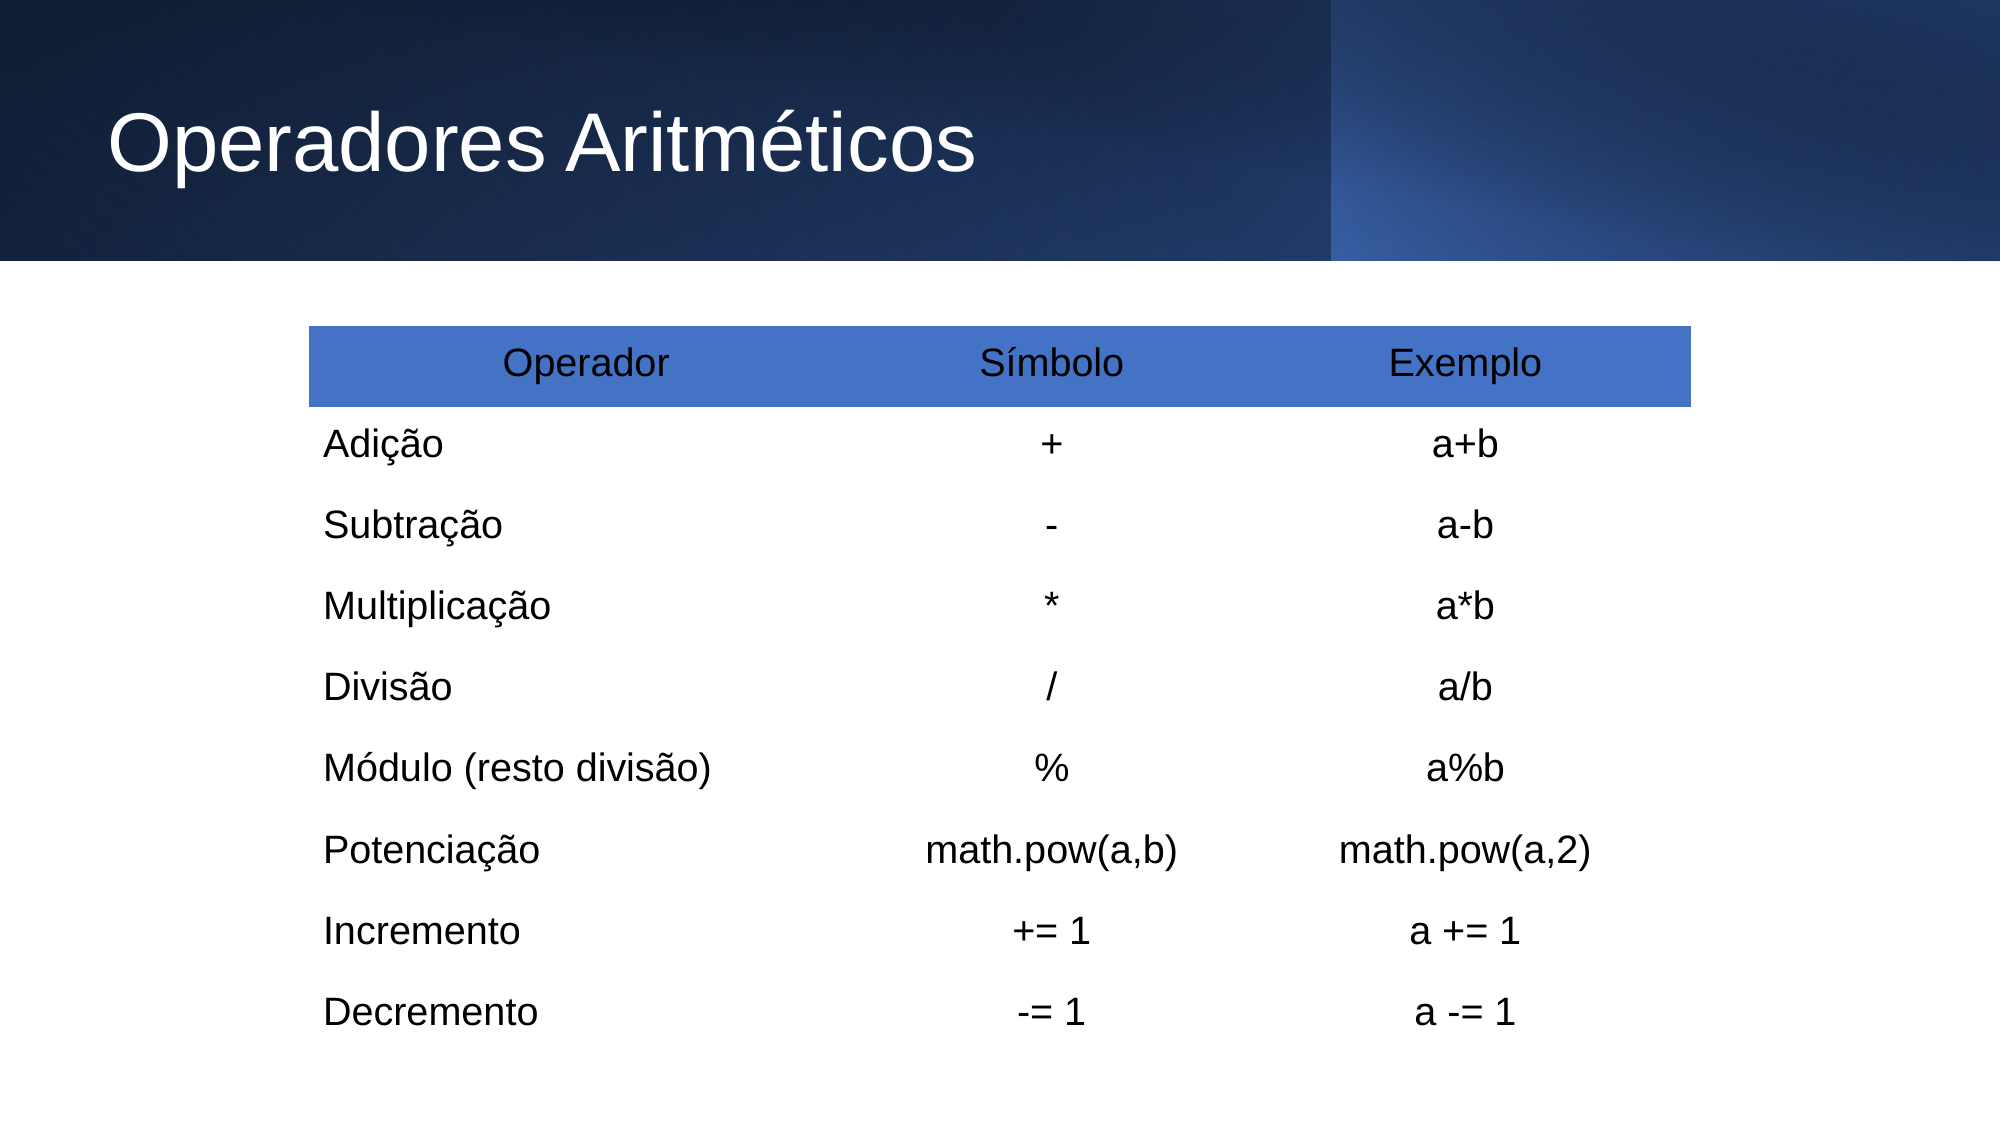

# Operadores Aritméticos

| Operador | Símbolo | Exemplo |
| --- | --- | --- |
| Adição | + | a+b |
| Subtração | - | a-b |
| Multiplicação | \* | a\*b |
| Divisão | / | a/b |
| Módulo (resto divisão) | % | a%b |
| Potenciação | math.pow(a,b) | math.pow(a,2) |
| Incremento | += 1 | a += 1 |
| Decremento | -= 1 | a -= 1 |